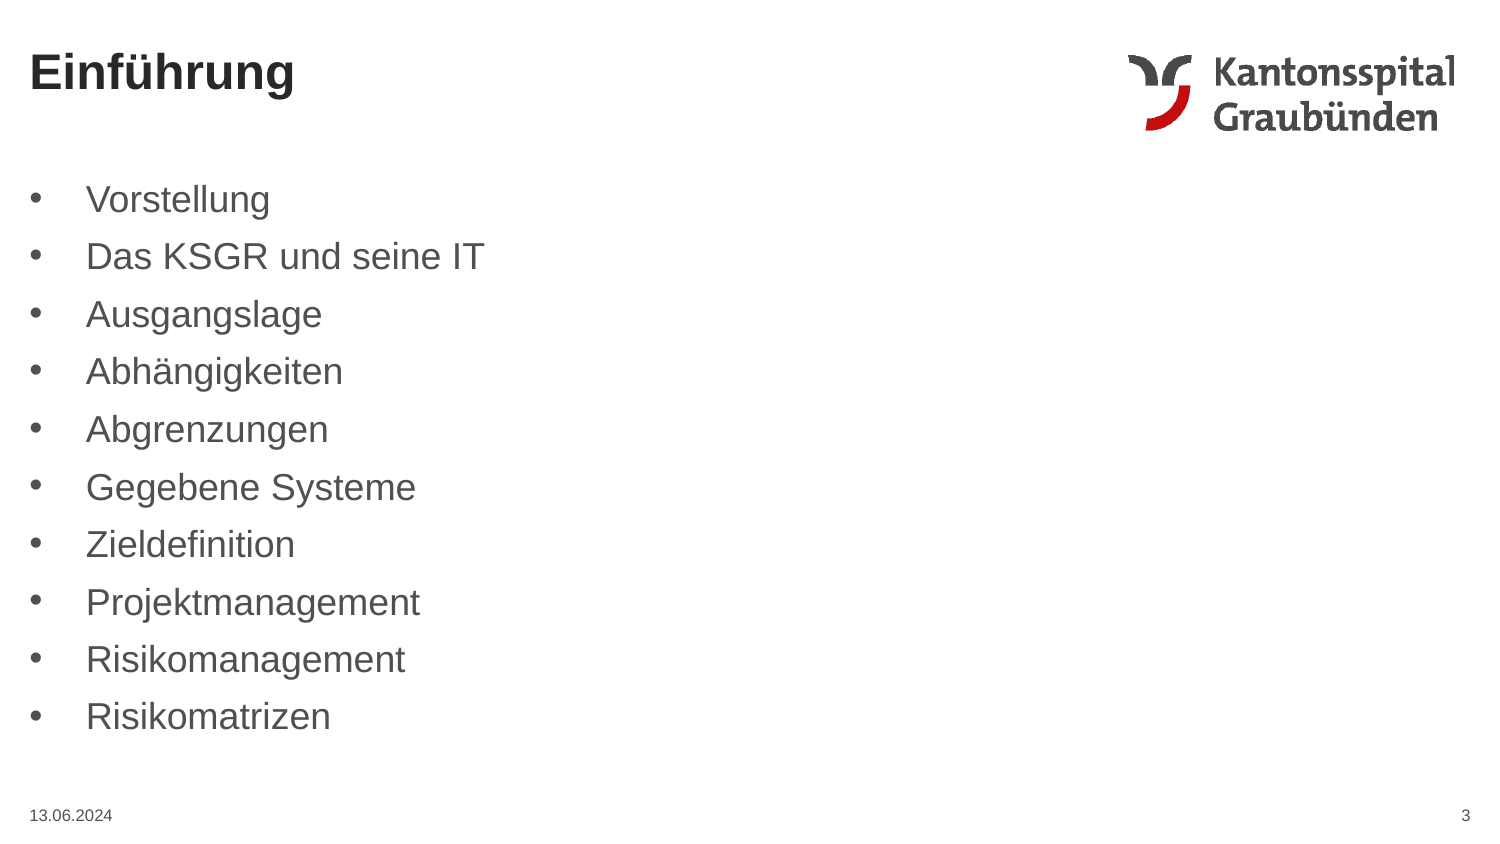

Einführung
Vorstellung
Das KSGR und seine IT
Ausgangslage
Abhängigkeiten
Abgrenzungen
Gegebene Systeme
Zieldefinition
Projektmanagement
Risikomanagement
Risikomatrizen
3
13.06.2024